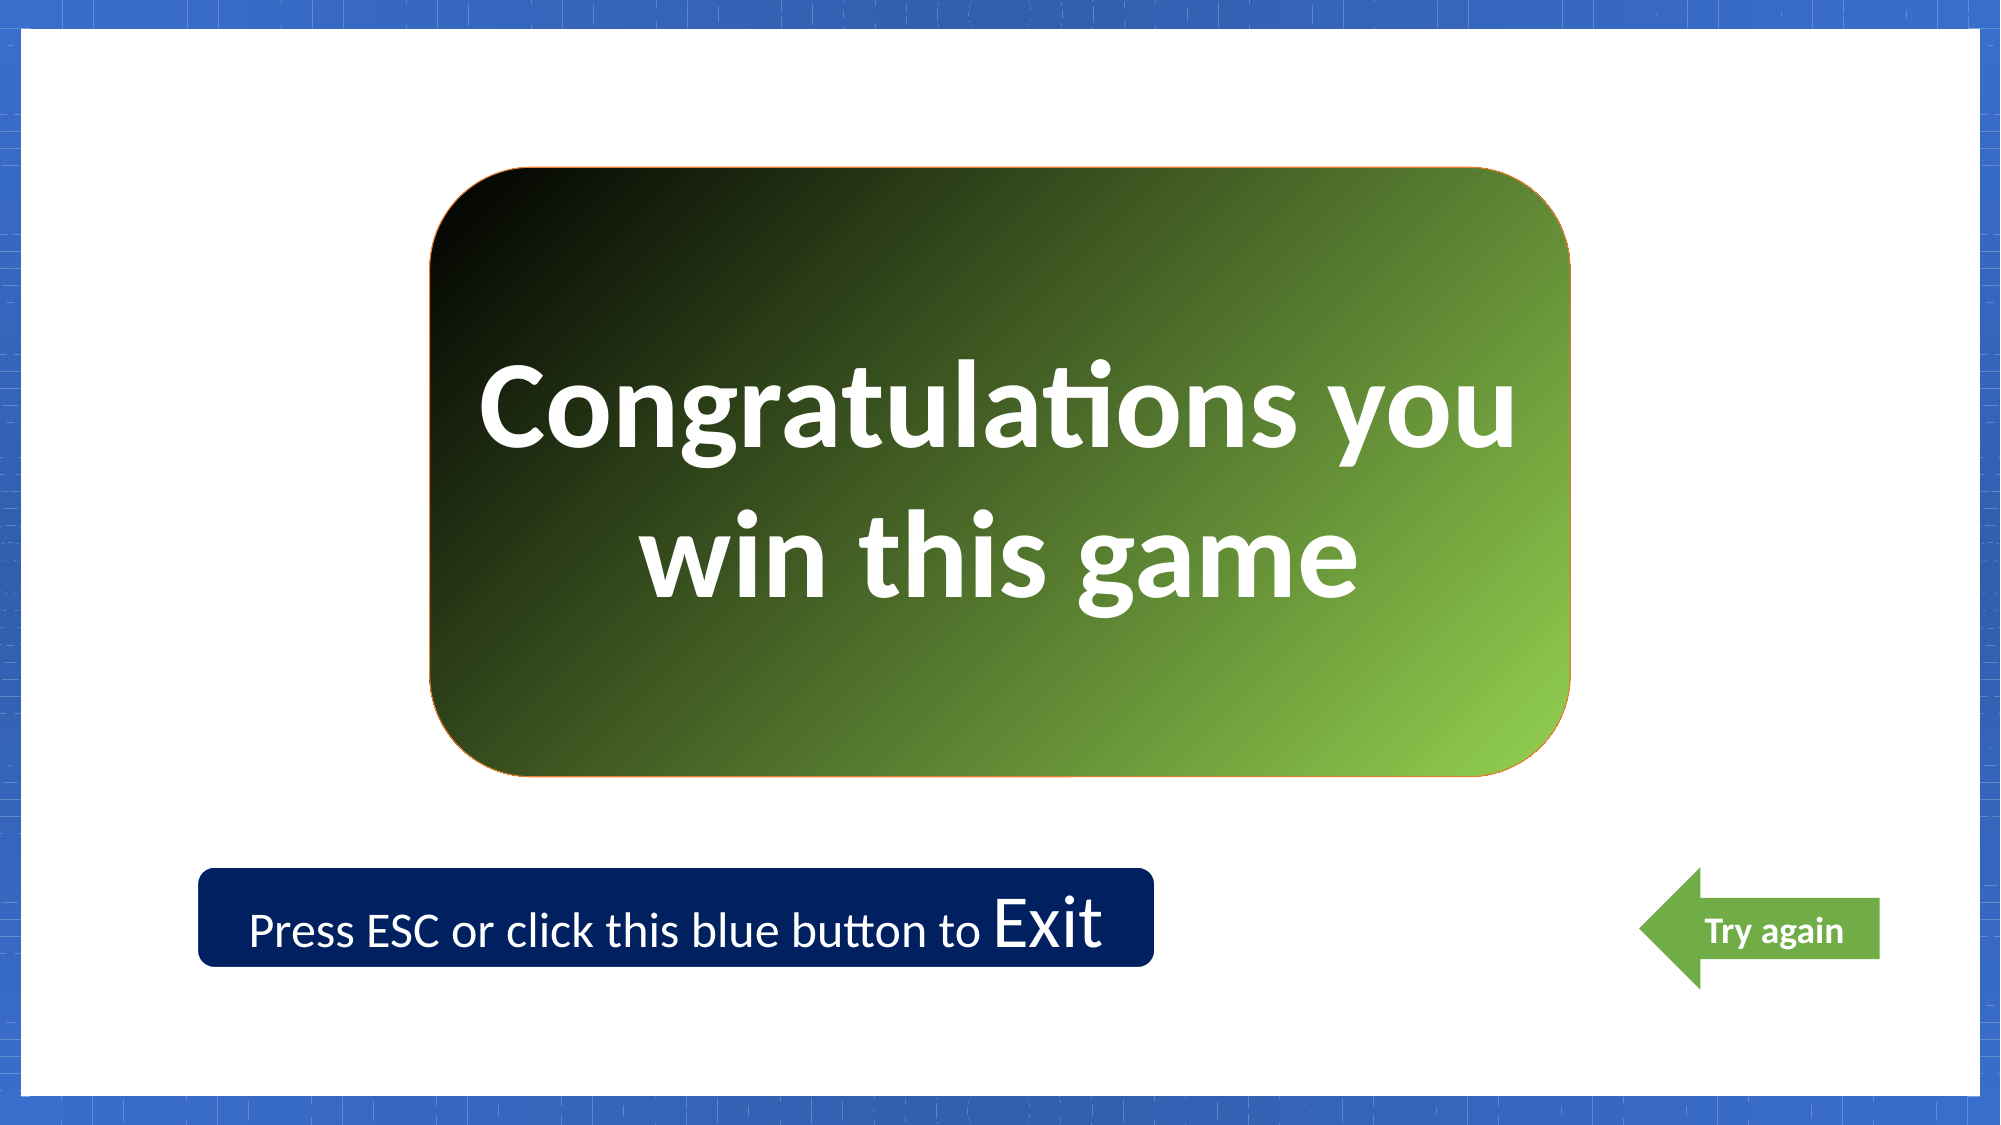

Congratulations you win this game

Press ESC or click this blue button to Exit

Try again